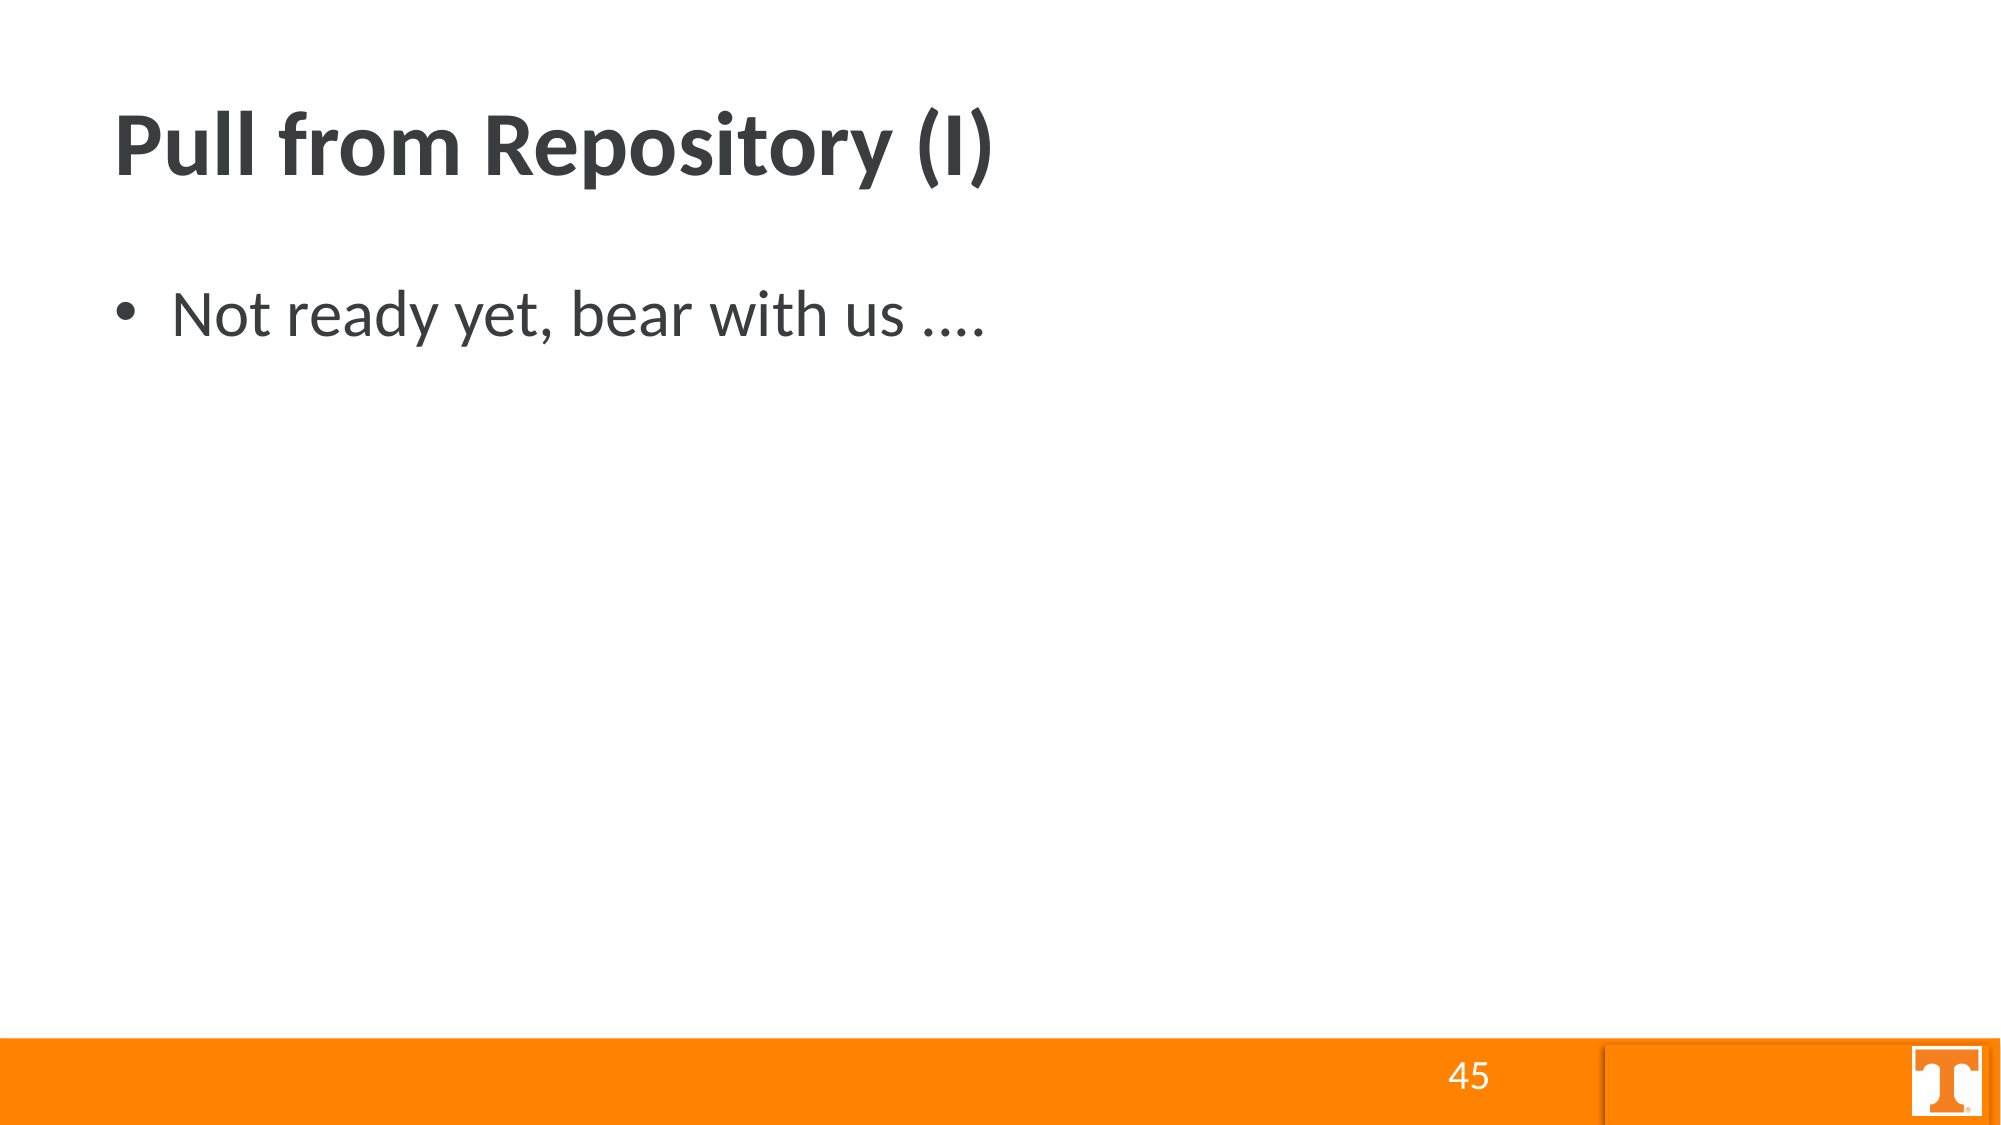

# Pull from Repository (I)
Not ready yet, bear with us ....
45